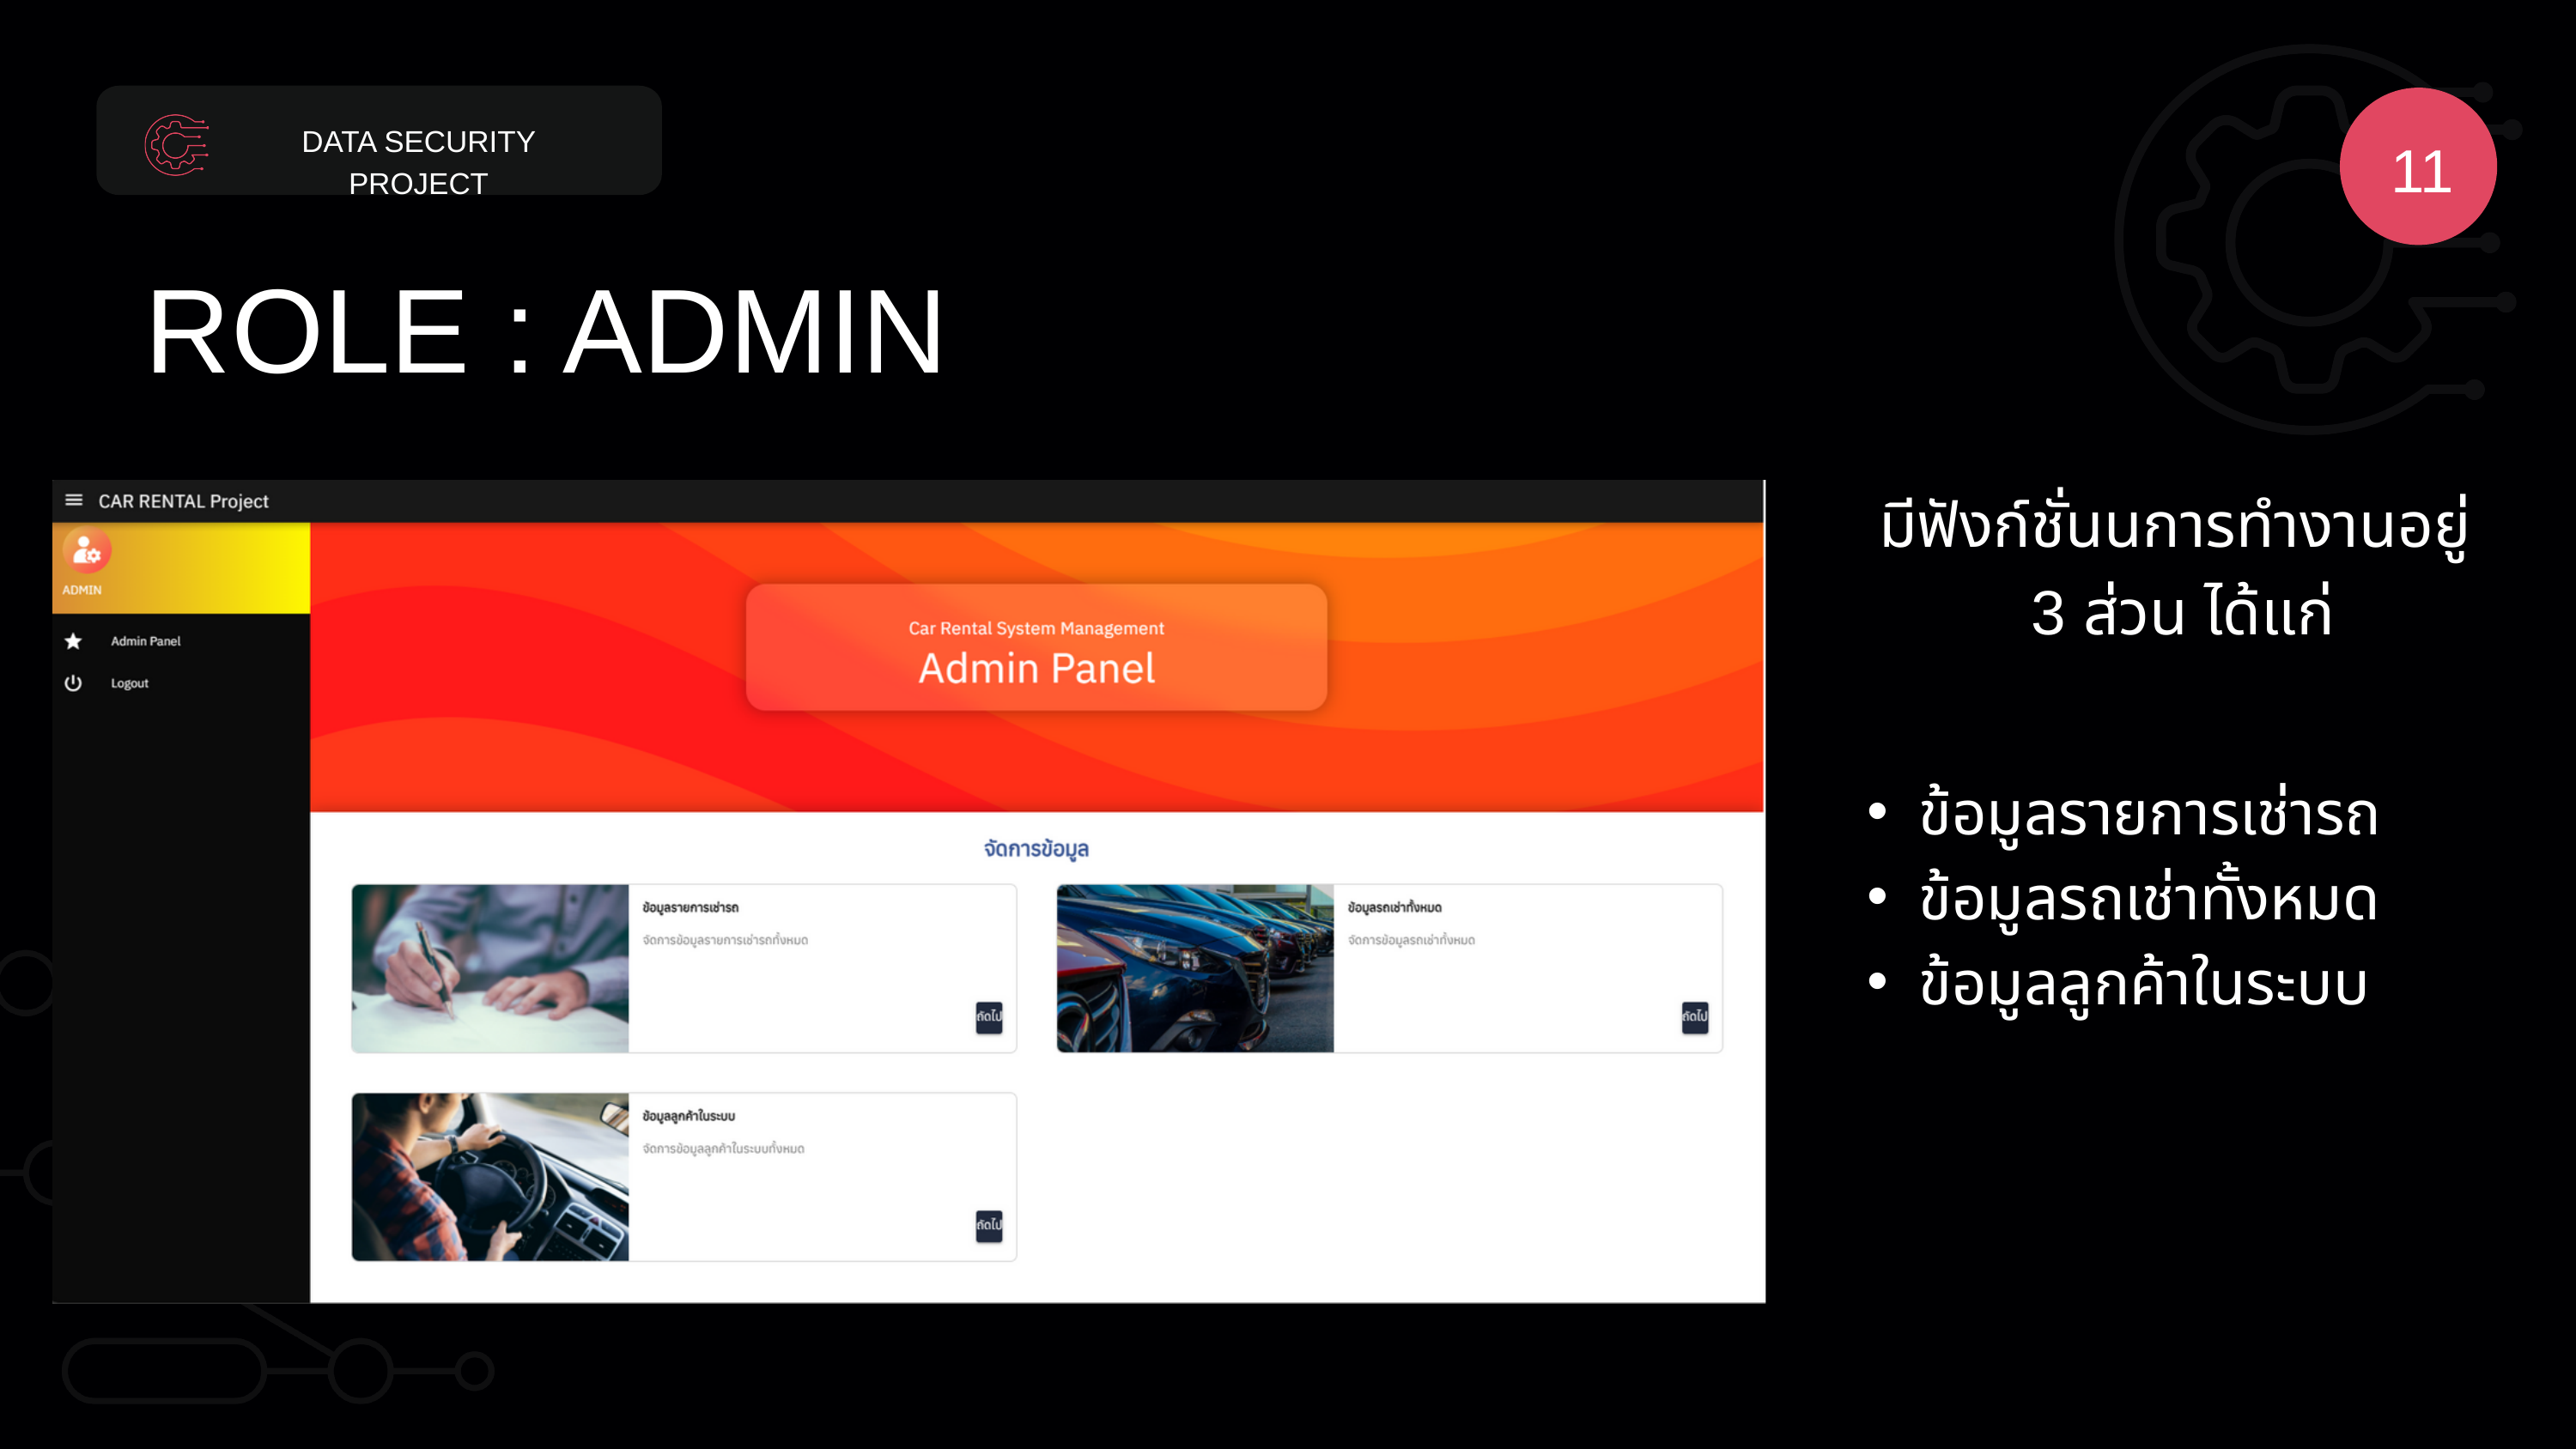

DATA SECURITY PROJECT

11
ROLE : ADMIN
มีฟังก์ชั่นนการทำงานอยู่
3 ส่วน ได้แก่

ข้อมูลรายการเช่ารถ
ข้อมูลรถเช่าทั้งหมด
ข้อมูลลูกค้าในระบบ